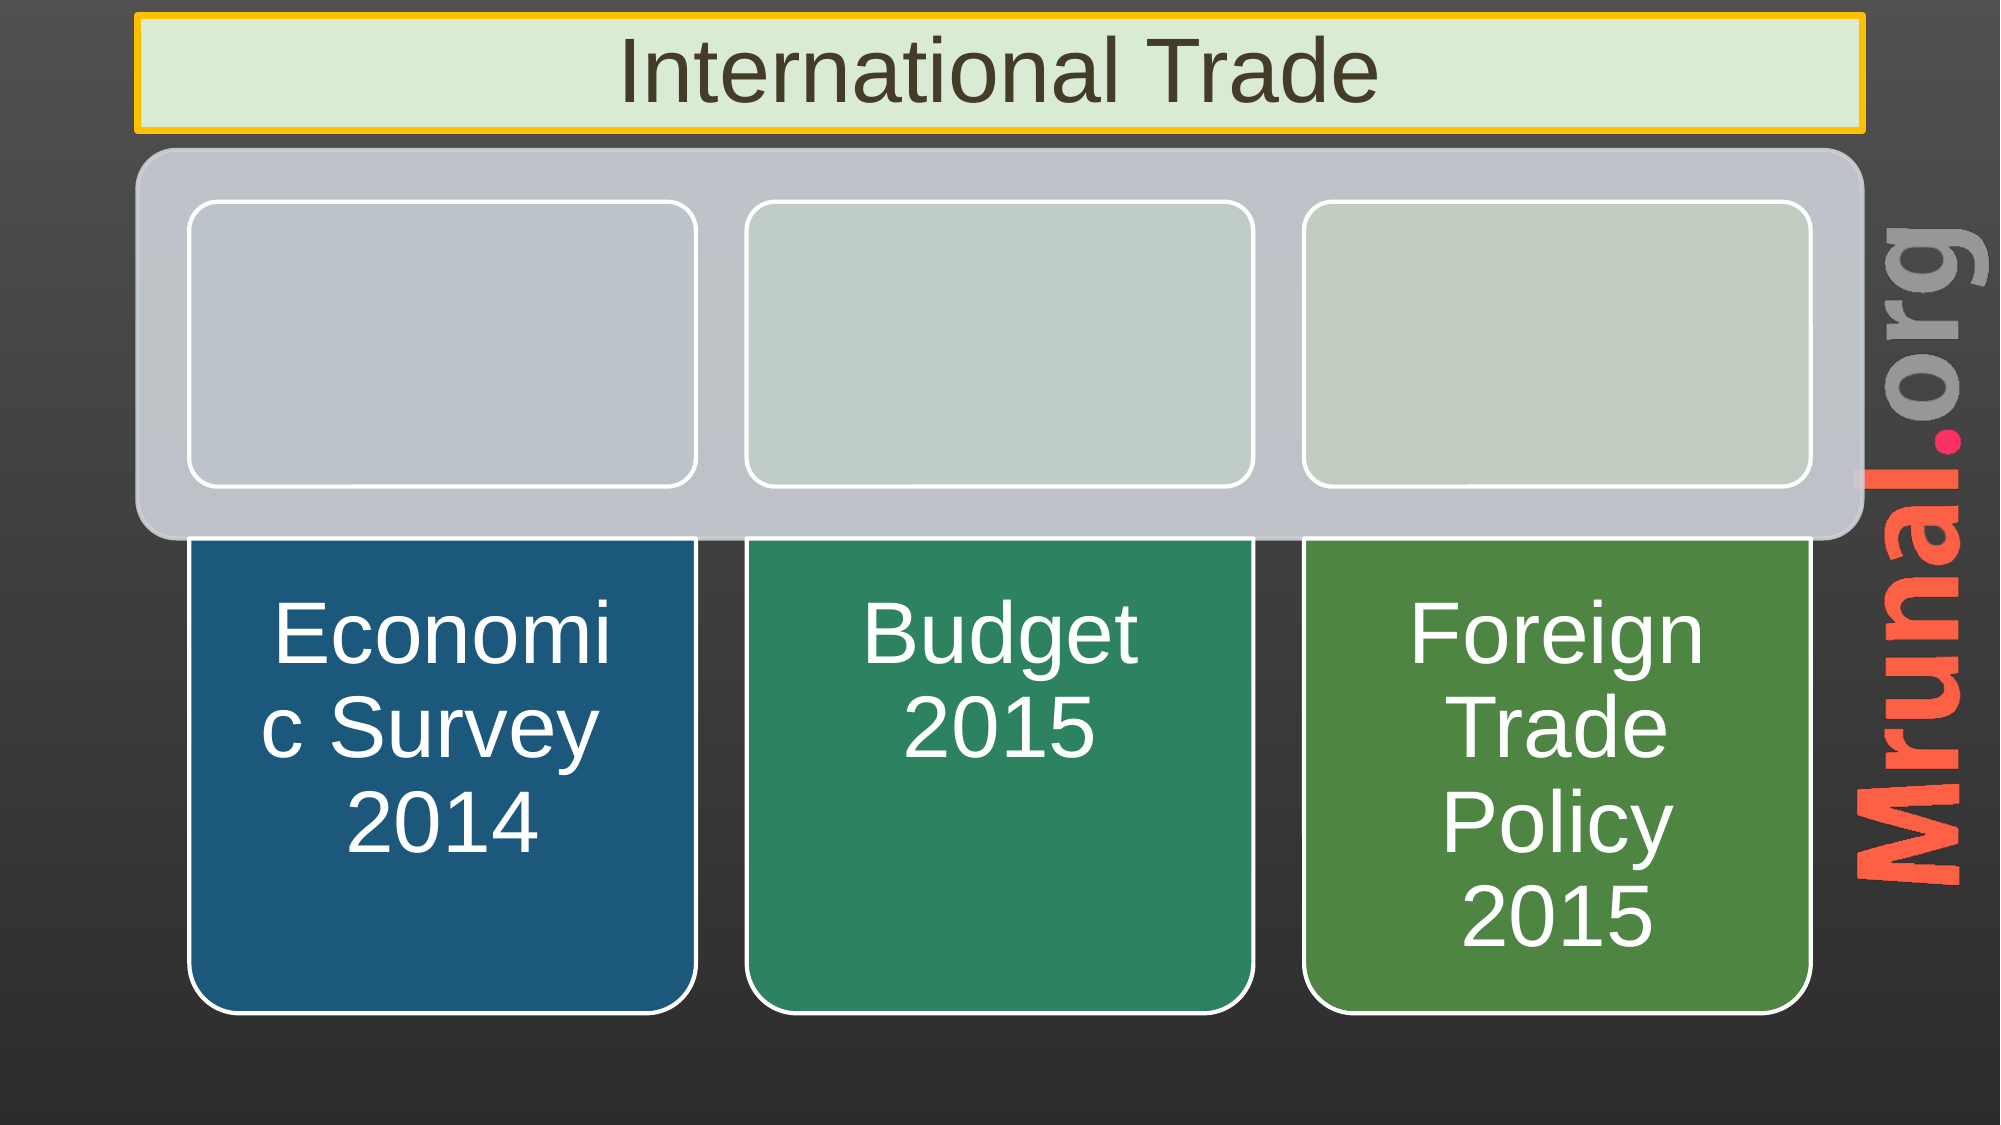

# International Trade
Economic Survey
2014
Budget
2015
Foreign Trade Policy 2015